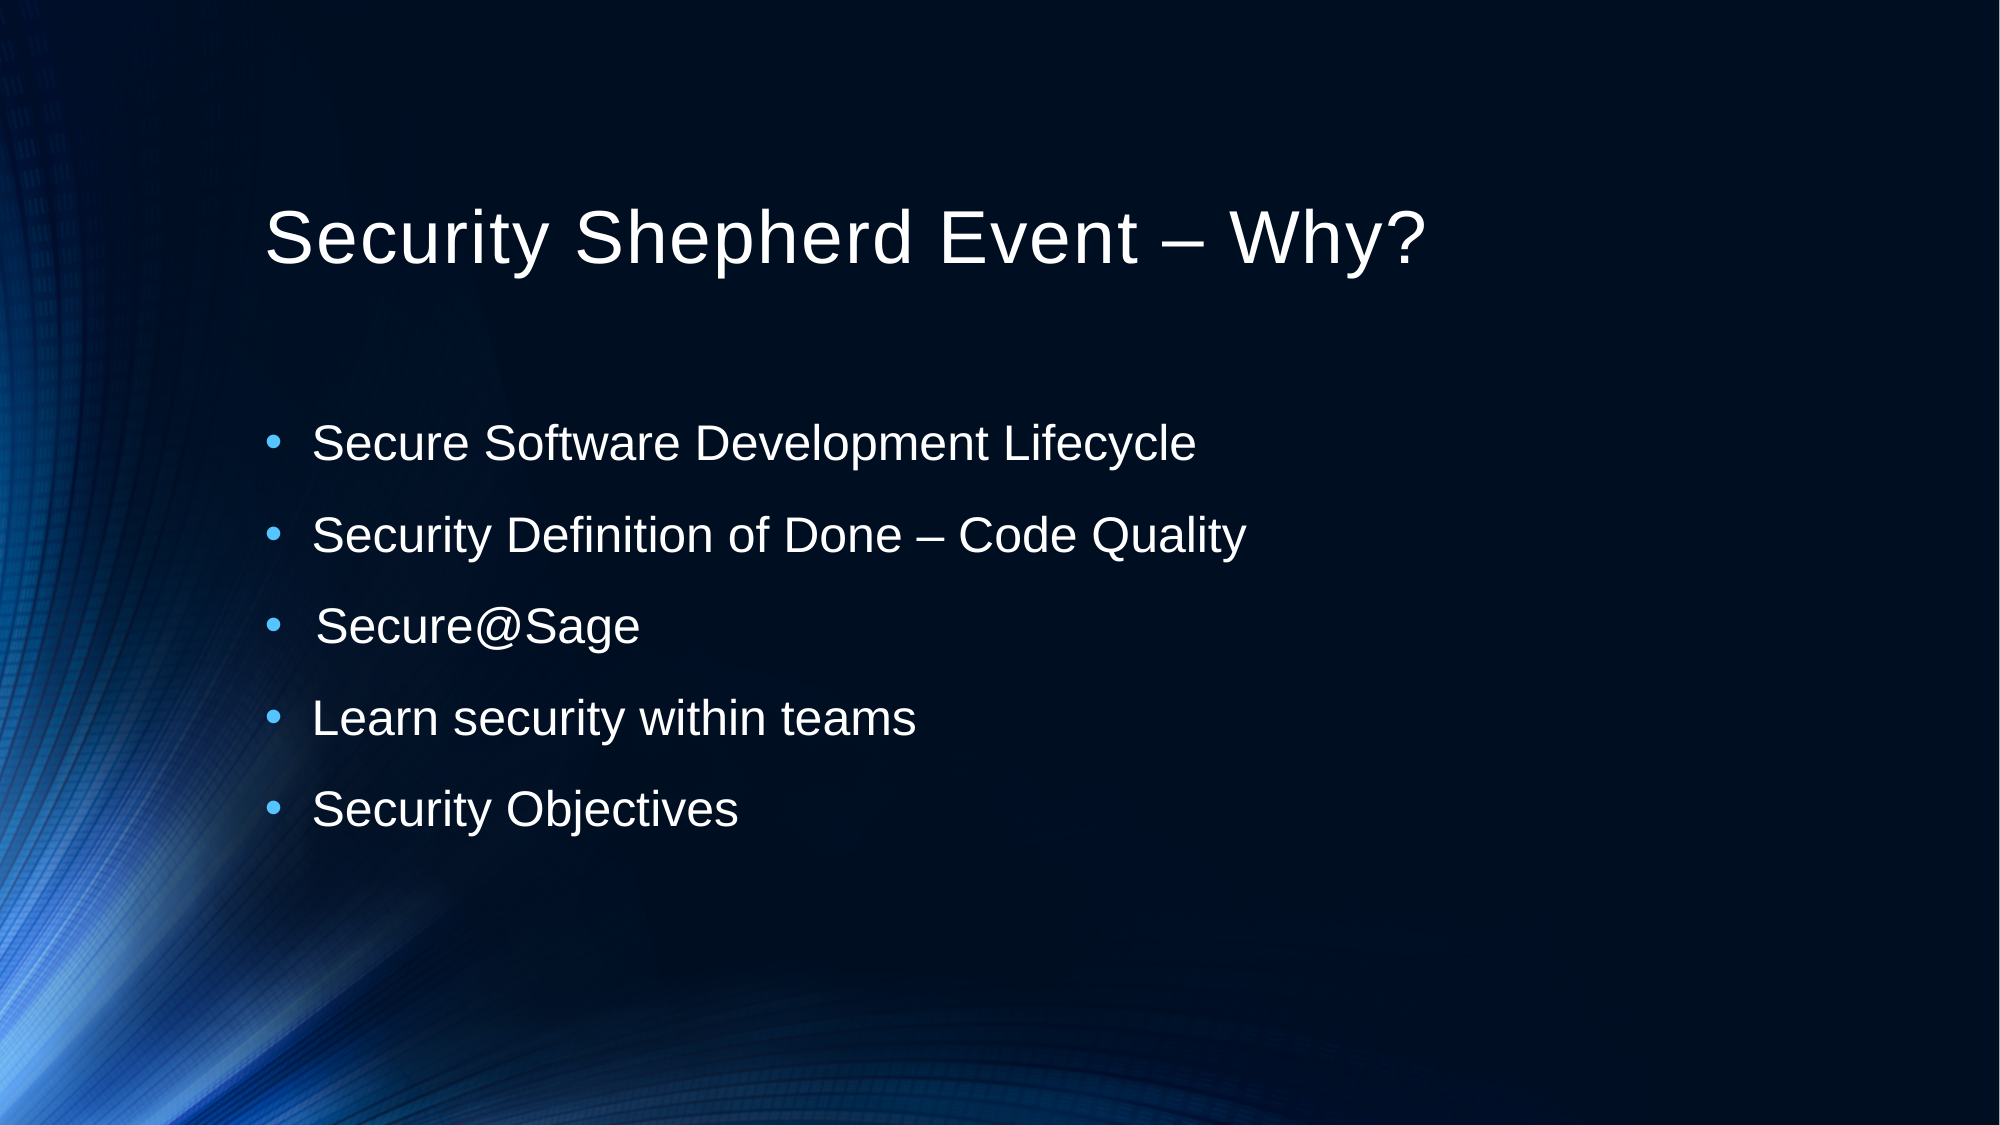

# Security Shepherd Event – Why?

Secure Software Development Lifecycle
Security Definition of Done – Code Quality
 Secure@Sage
Learn security within teams
Security Objectives